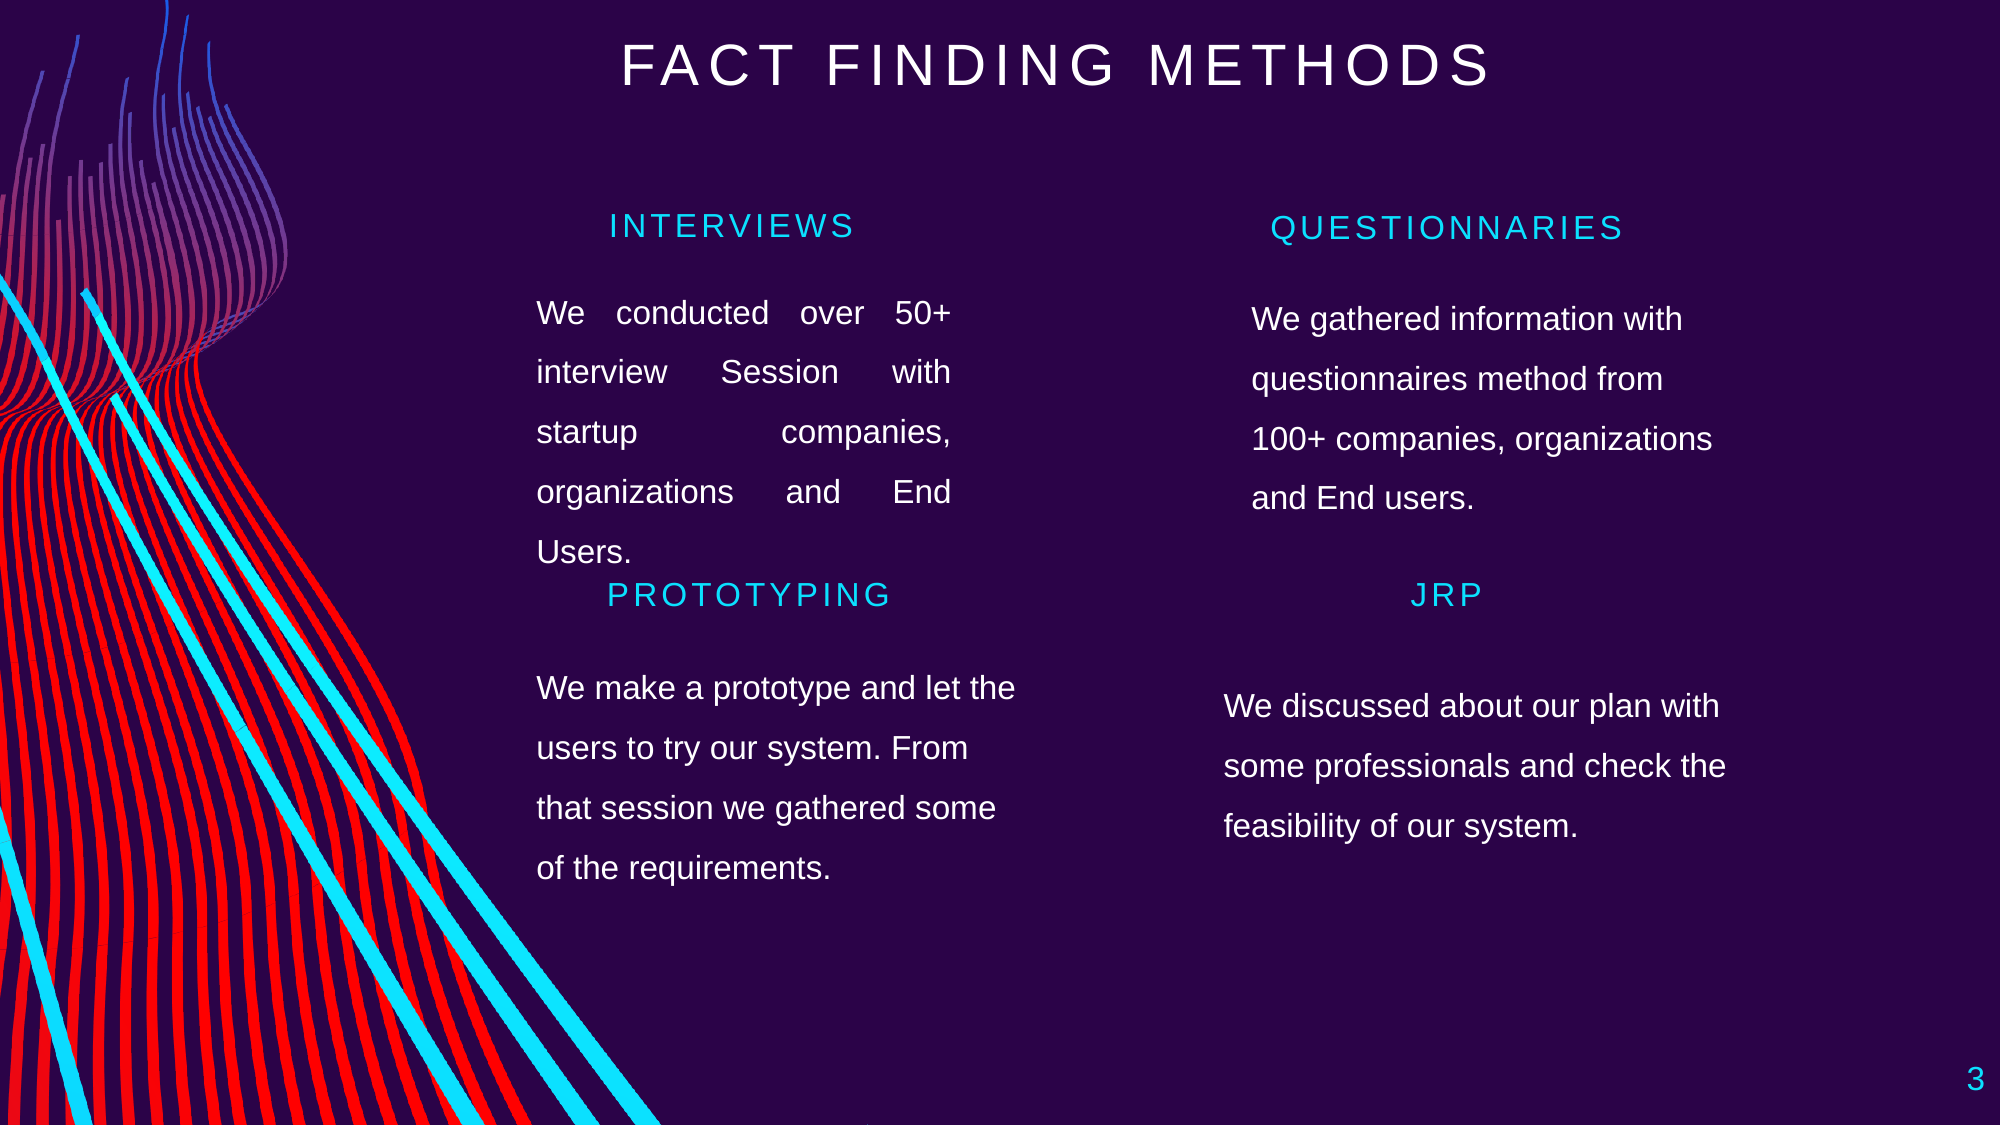

# Fact finding methods
INTERVIEWS
QUESTIONNARIES
We conducted over 50+ interview Session with startup companies, organizations and End Users.
We gathered information with questionnaires method from 100+ companies, organizations and End users.
PROTOTYPING
JRP
We make a prototype and let the users to try our system. From that session we gathered some of the requirements.
We discussed about our plan with some professionals and check the feasibility of our system.
3